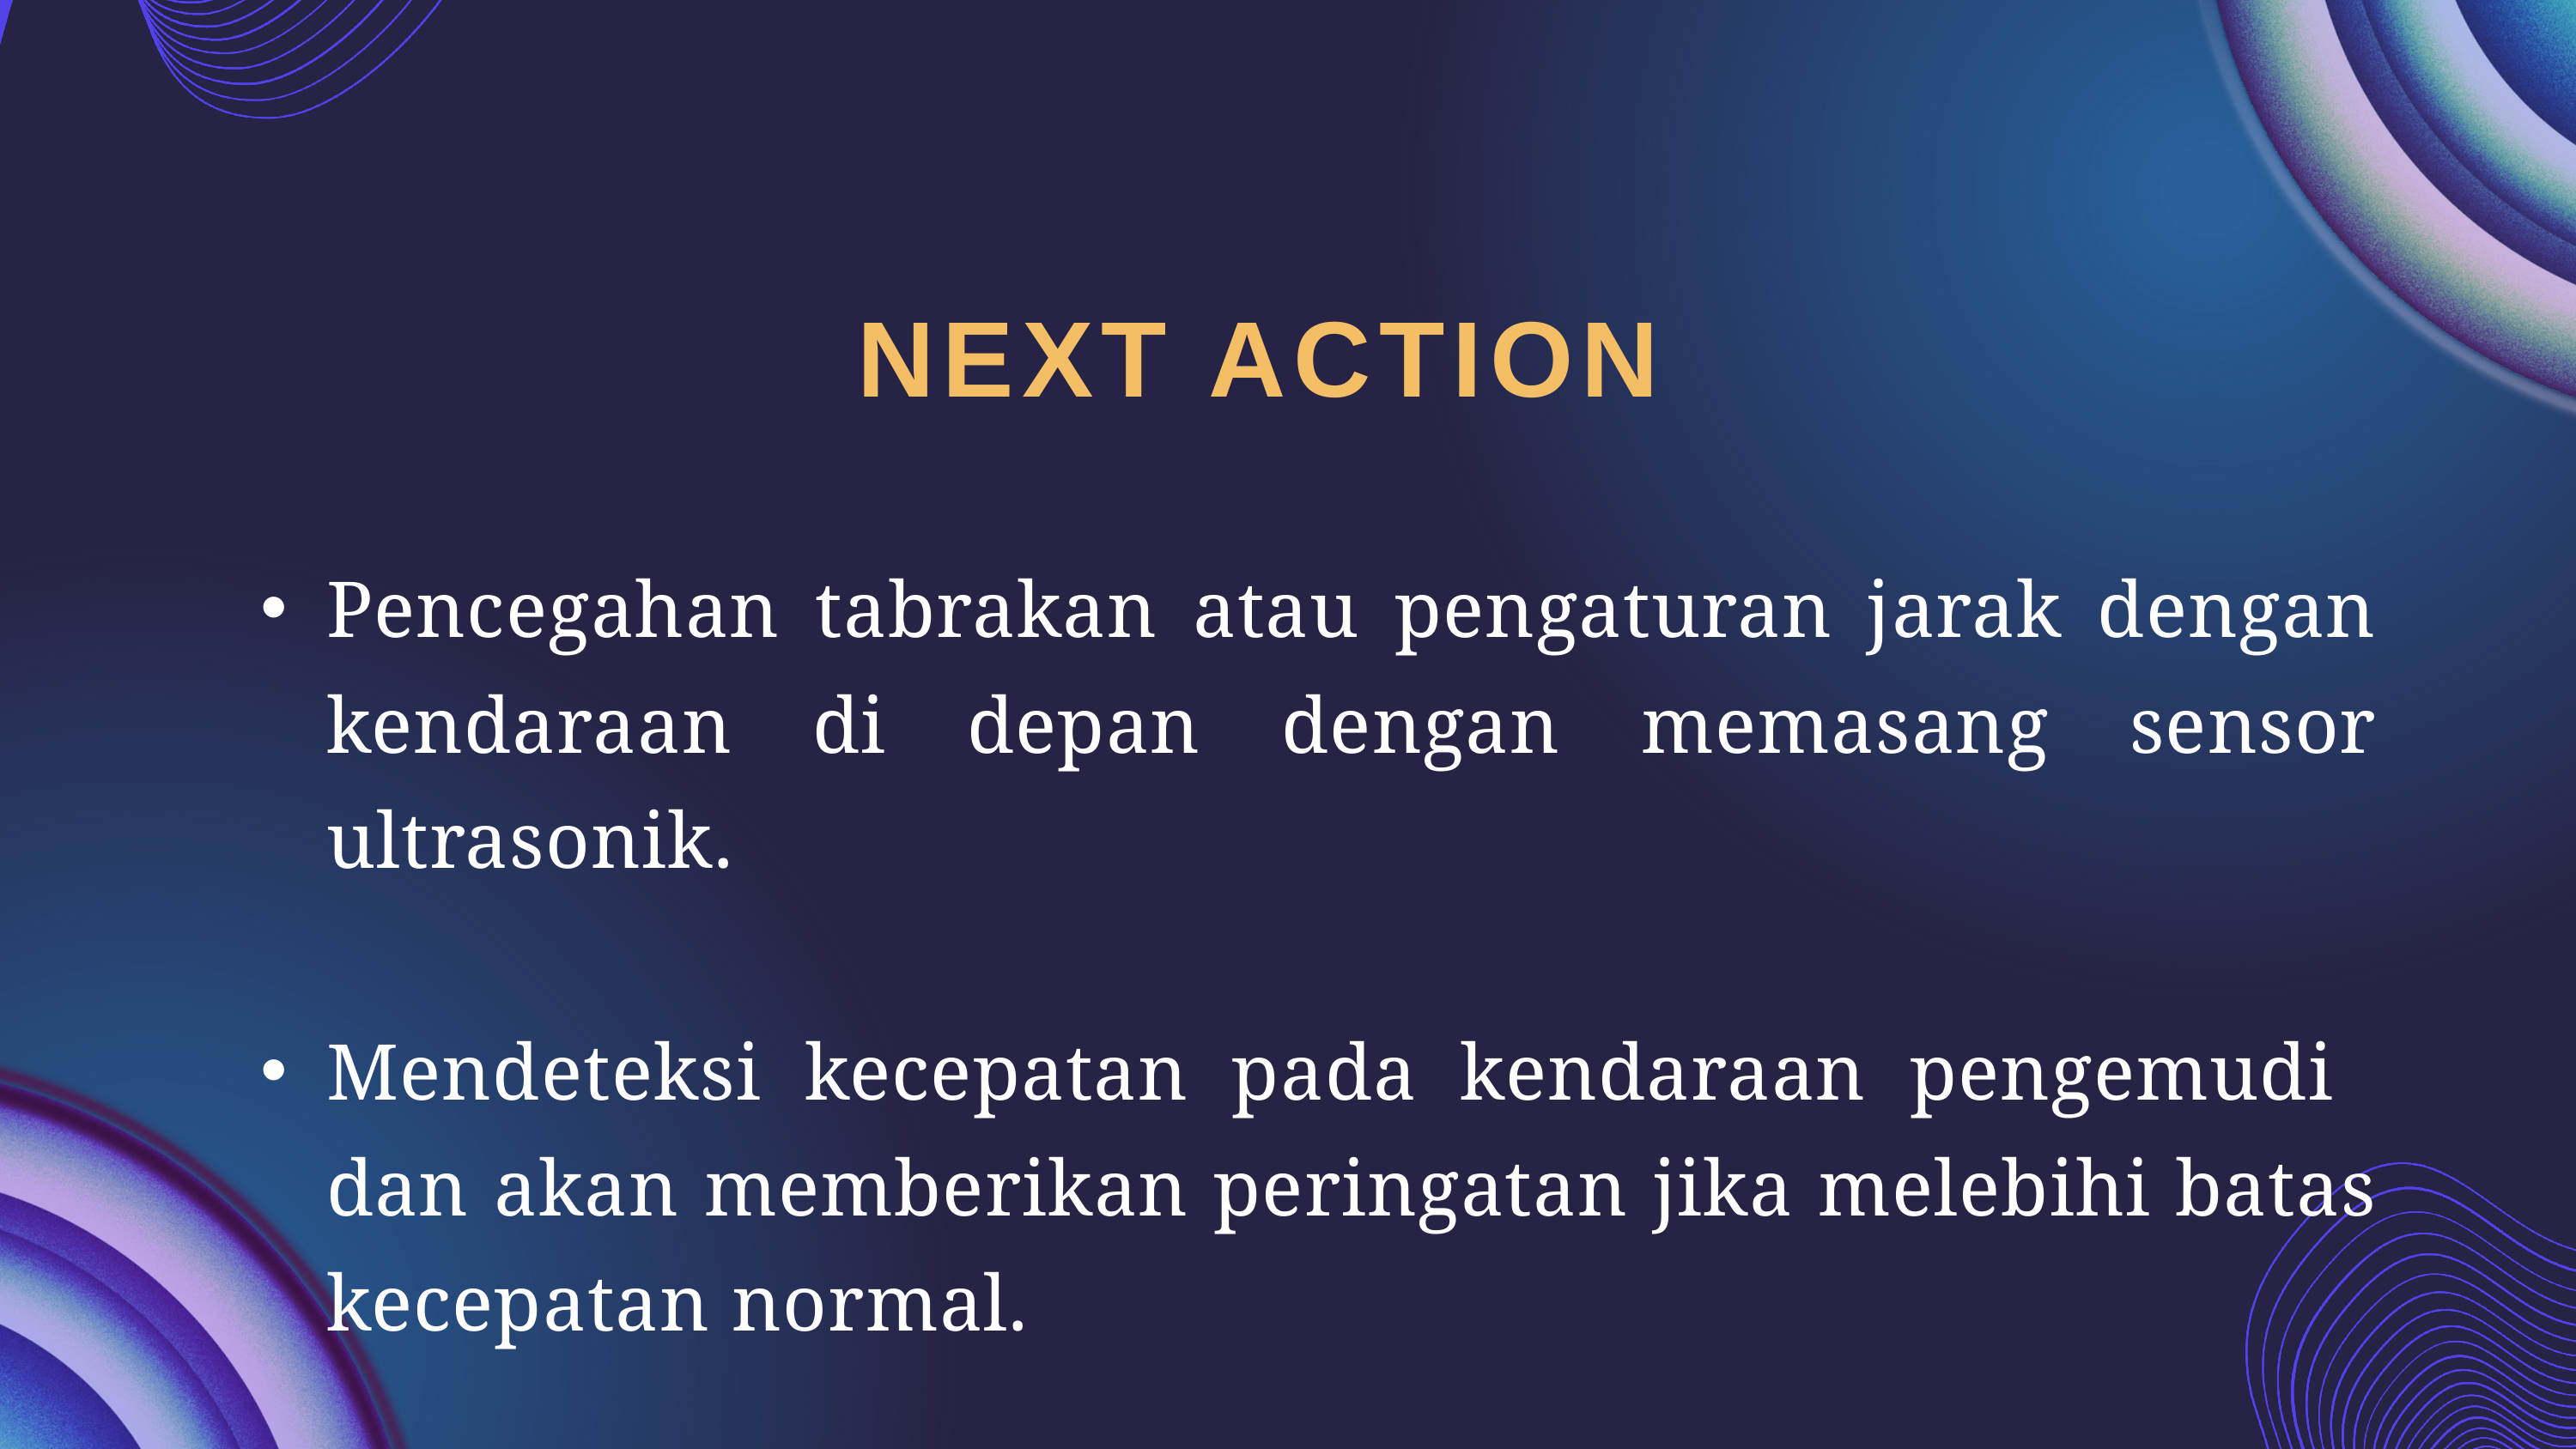

NEXT ACTION

Pencegahan tabrakan atau pengaturan jarak dengan kendaraan di depan dengan memasang sensor ultrasonik.

Mendeteksi kecepatan pada kendaraan pengemudi  dan akan memberikan peringatan jika melebihi batas kecepatan normal.